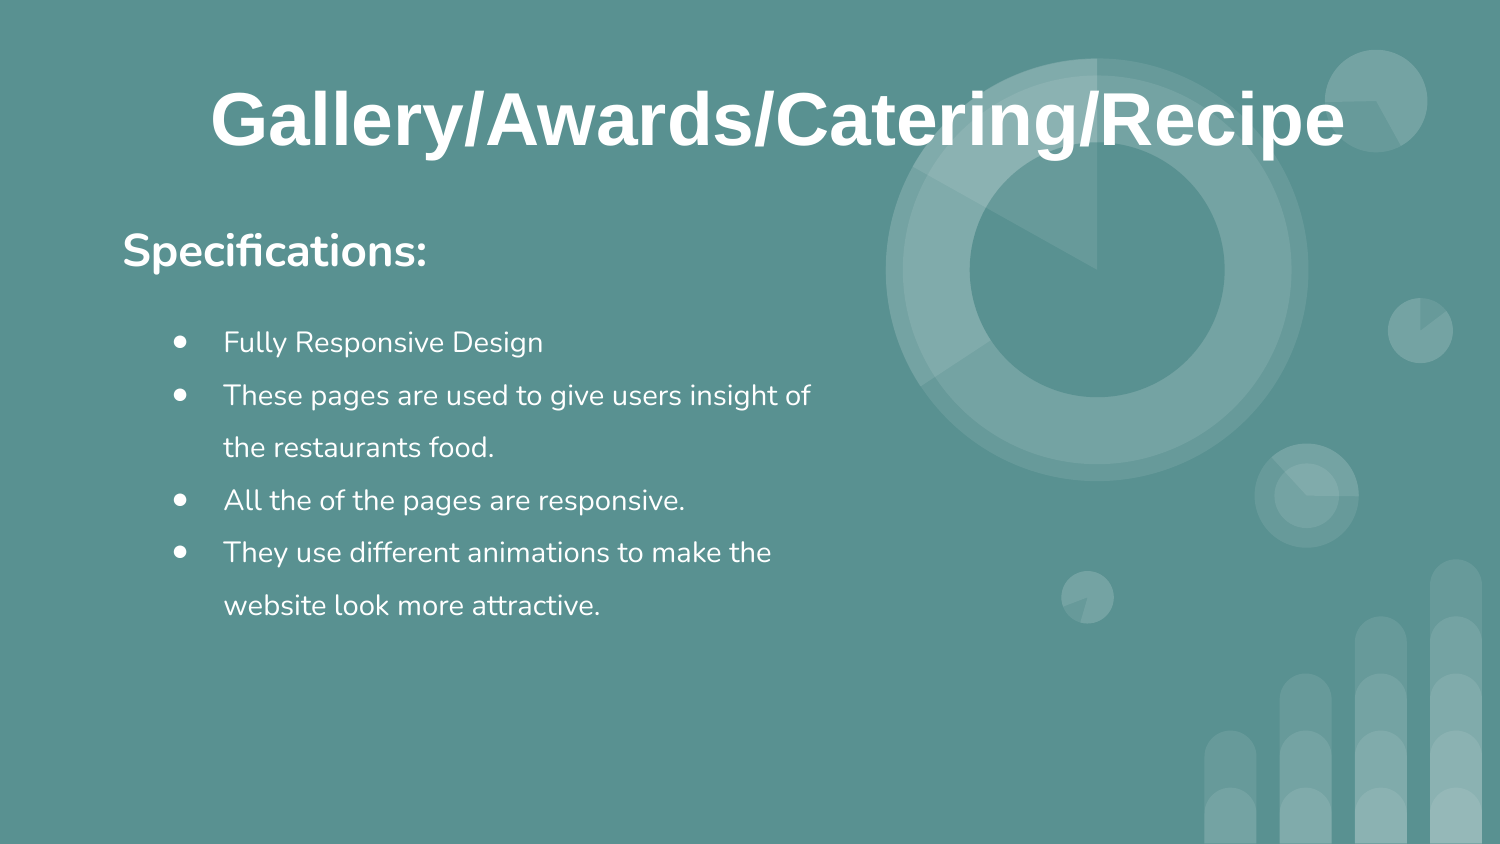

# Gallery/Awards/Catering/Recipe
Specifications:
Fully Responsive Design
These pages are used to give users insight of the restaurants food.
All the of the pages are responsive.
They use different animations to make the website look more attractive.